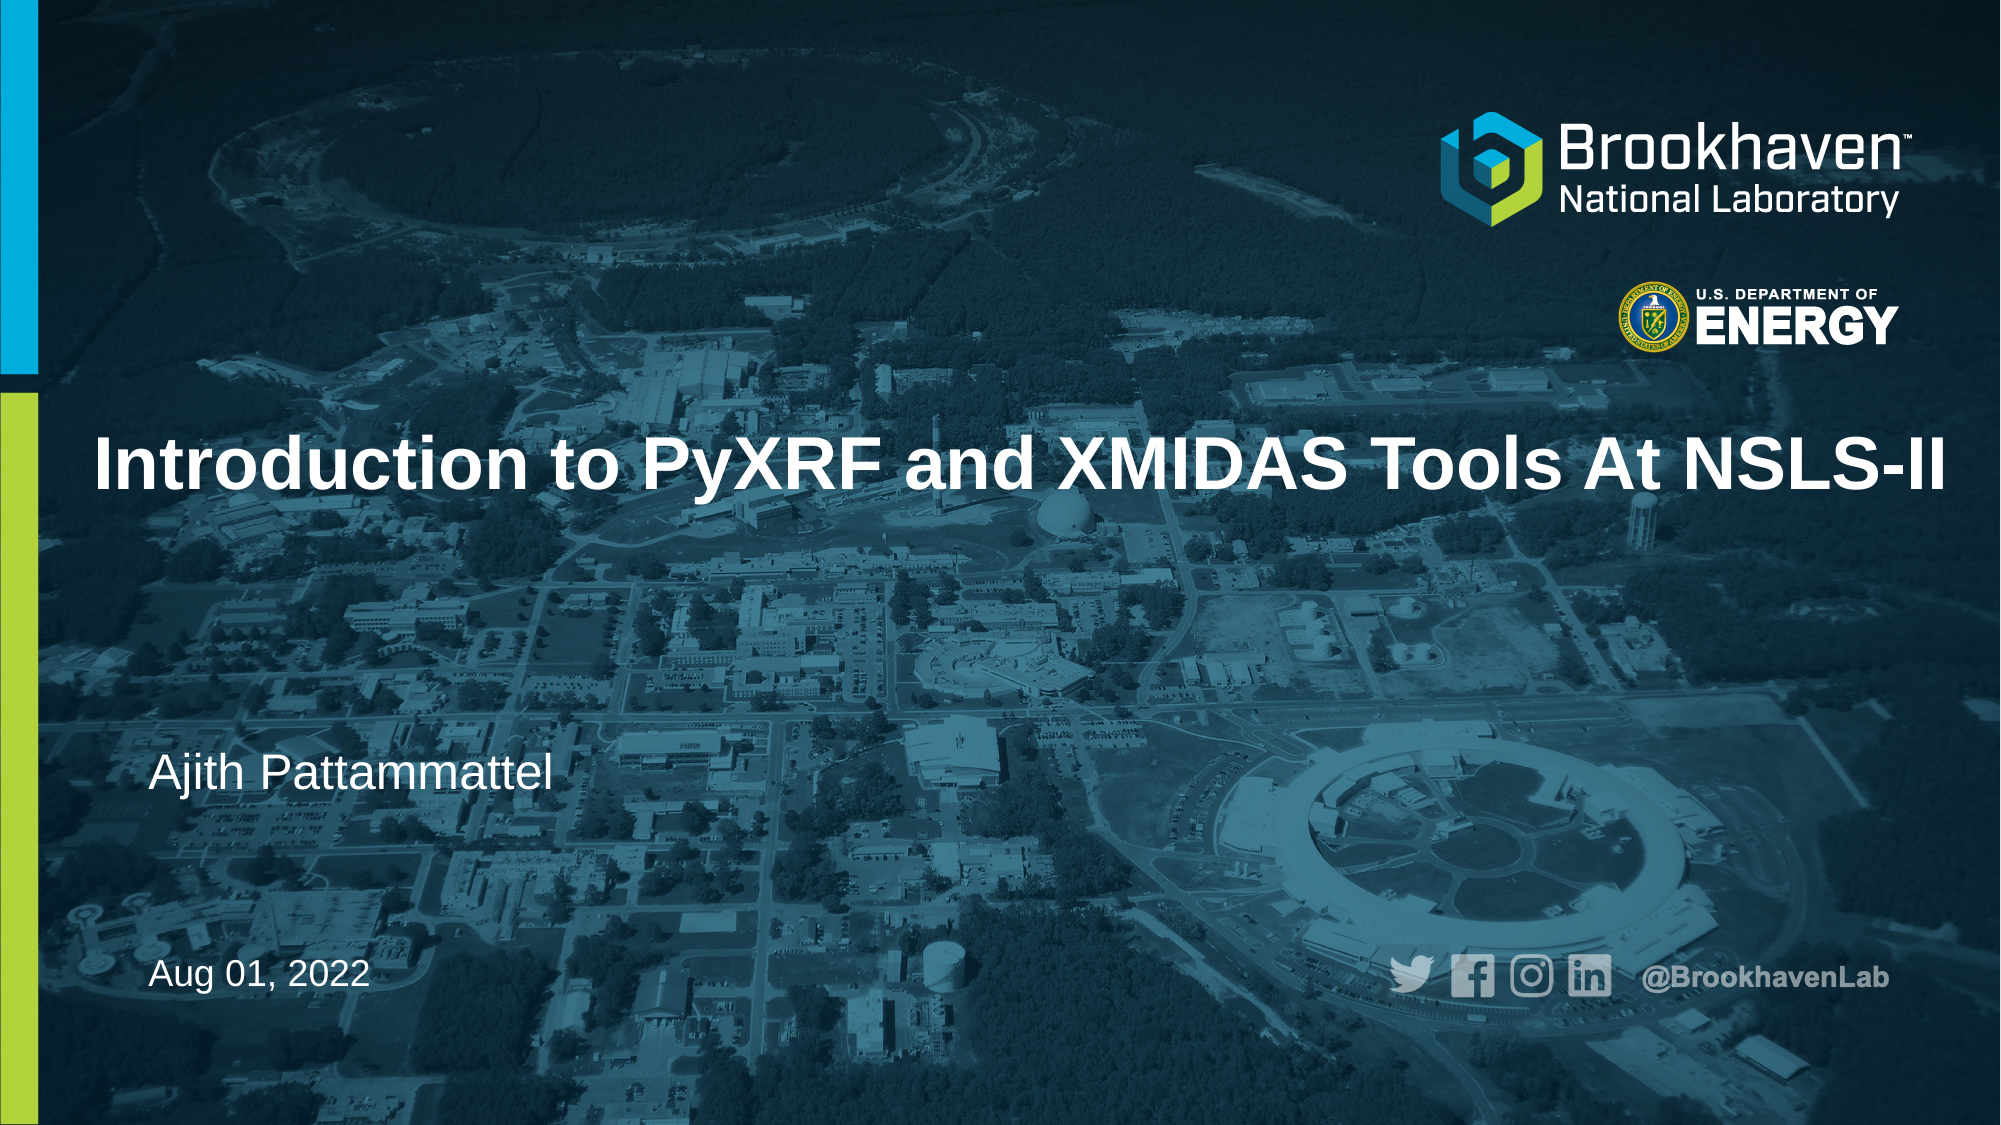

# Introduction to PyXRF and XMIDAS Tools At NSLS-II
Ajith Pattammattel

Aug 01, 2022